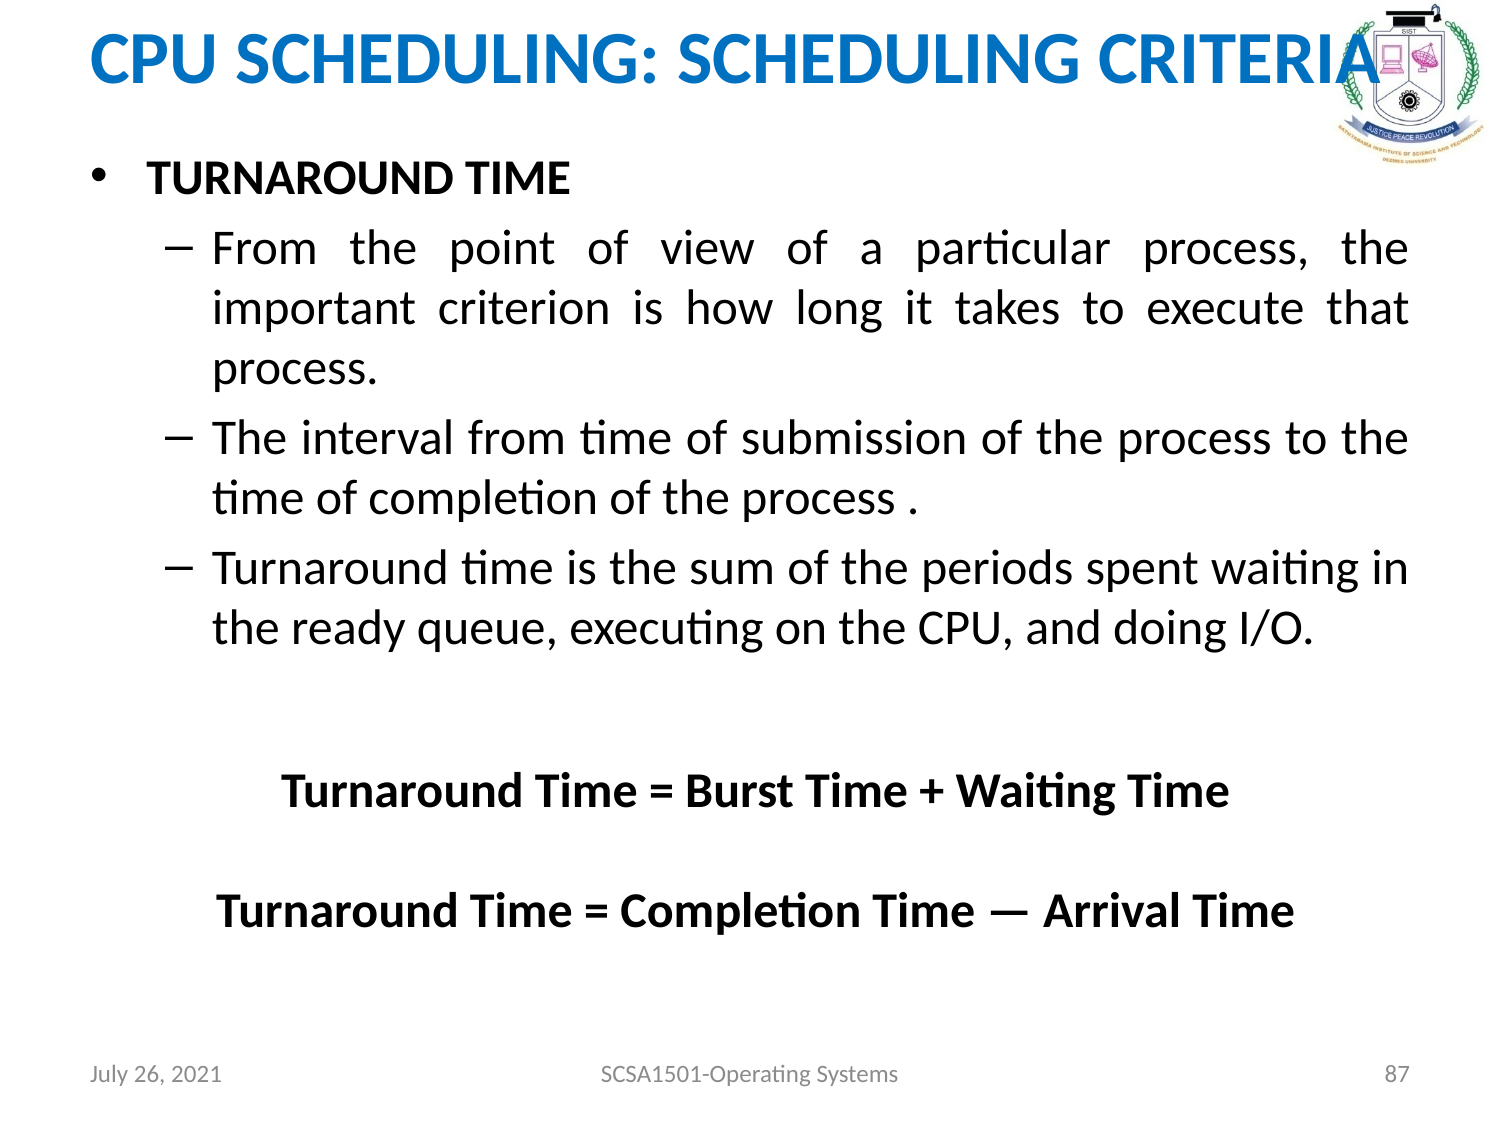

# CPU SCHEDULING: SCHEDULING CRITERIA
TURNAROUND TIME
From the point of view of a particular process, the important criterion is how long it takes to execute that process.
The interval from time of submission of the process to the time of completion of the process .
Turnaround time is the sum of the periods spent waiting in the ready queue, executing on the CPU, and doing I/O.

Turnaround Time = Burst Time + Waiting Time

Turnaround Time = Completion Time — Arrival Time
July 26, 2021
SCSA1501-Operating Systems
87